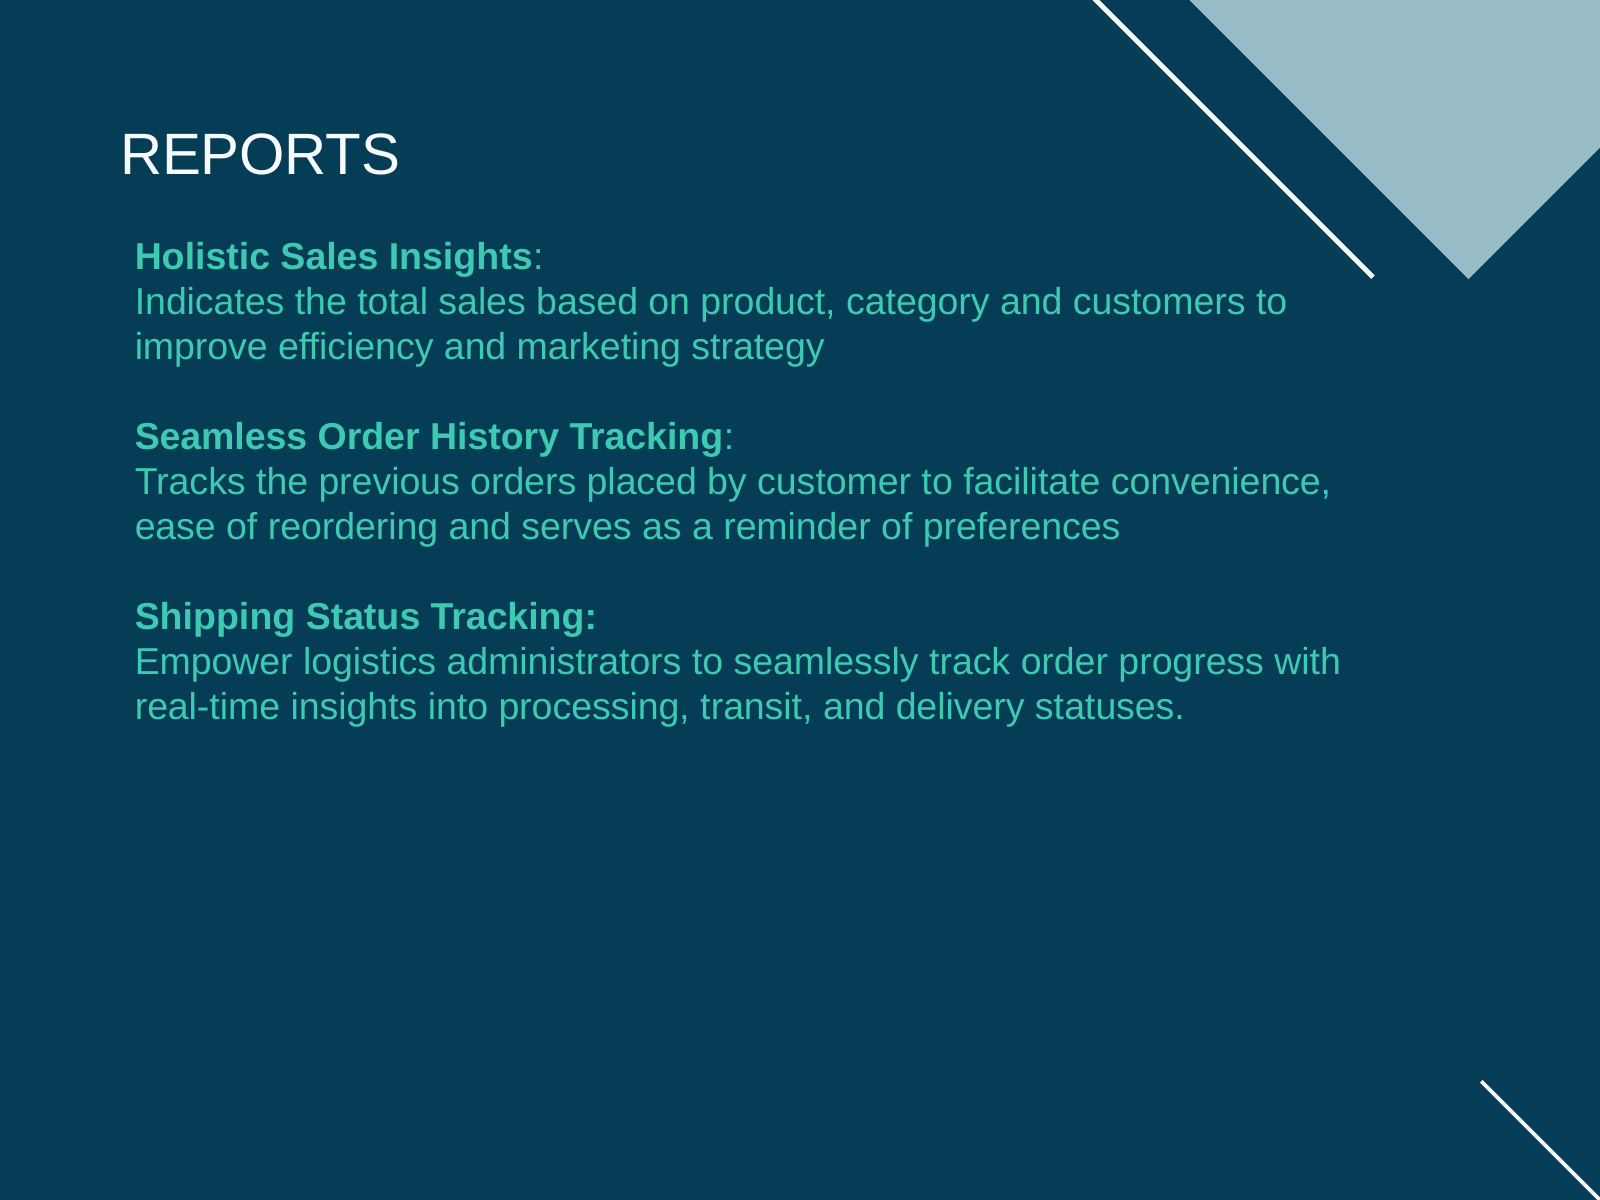

REPORTS
Holistic Sales Insights:
Indicates the total sales based on product, category and customers to improve efficiency and marketing strategy

Seamless Order History Tracking:
Tracks the previous orders placed by customer to facilitate convenience, ease of reordering and serves as a reminder of preferences

Shipping Status Tracking:
Empower logistics administrators to seamlessly track order progress with real-time insights into processing, transit, and delivery statuses.